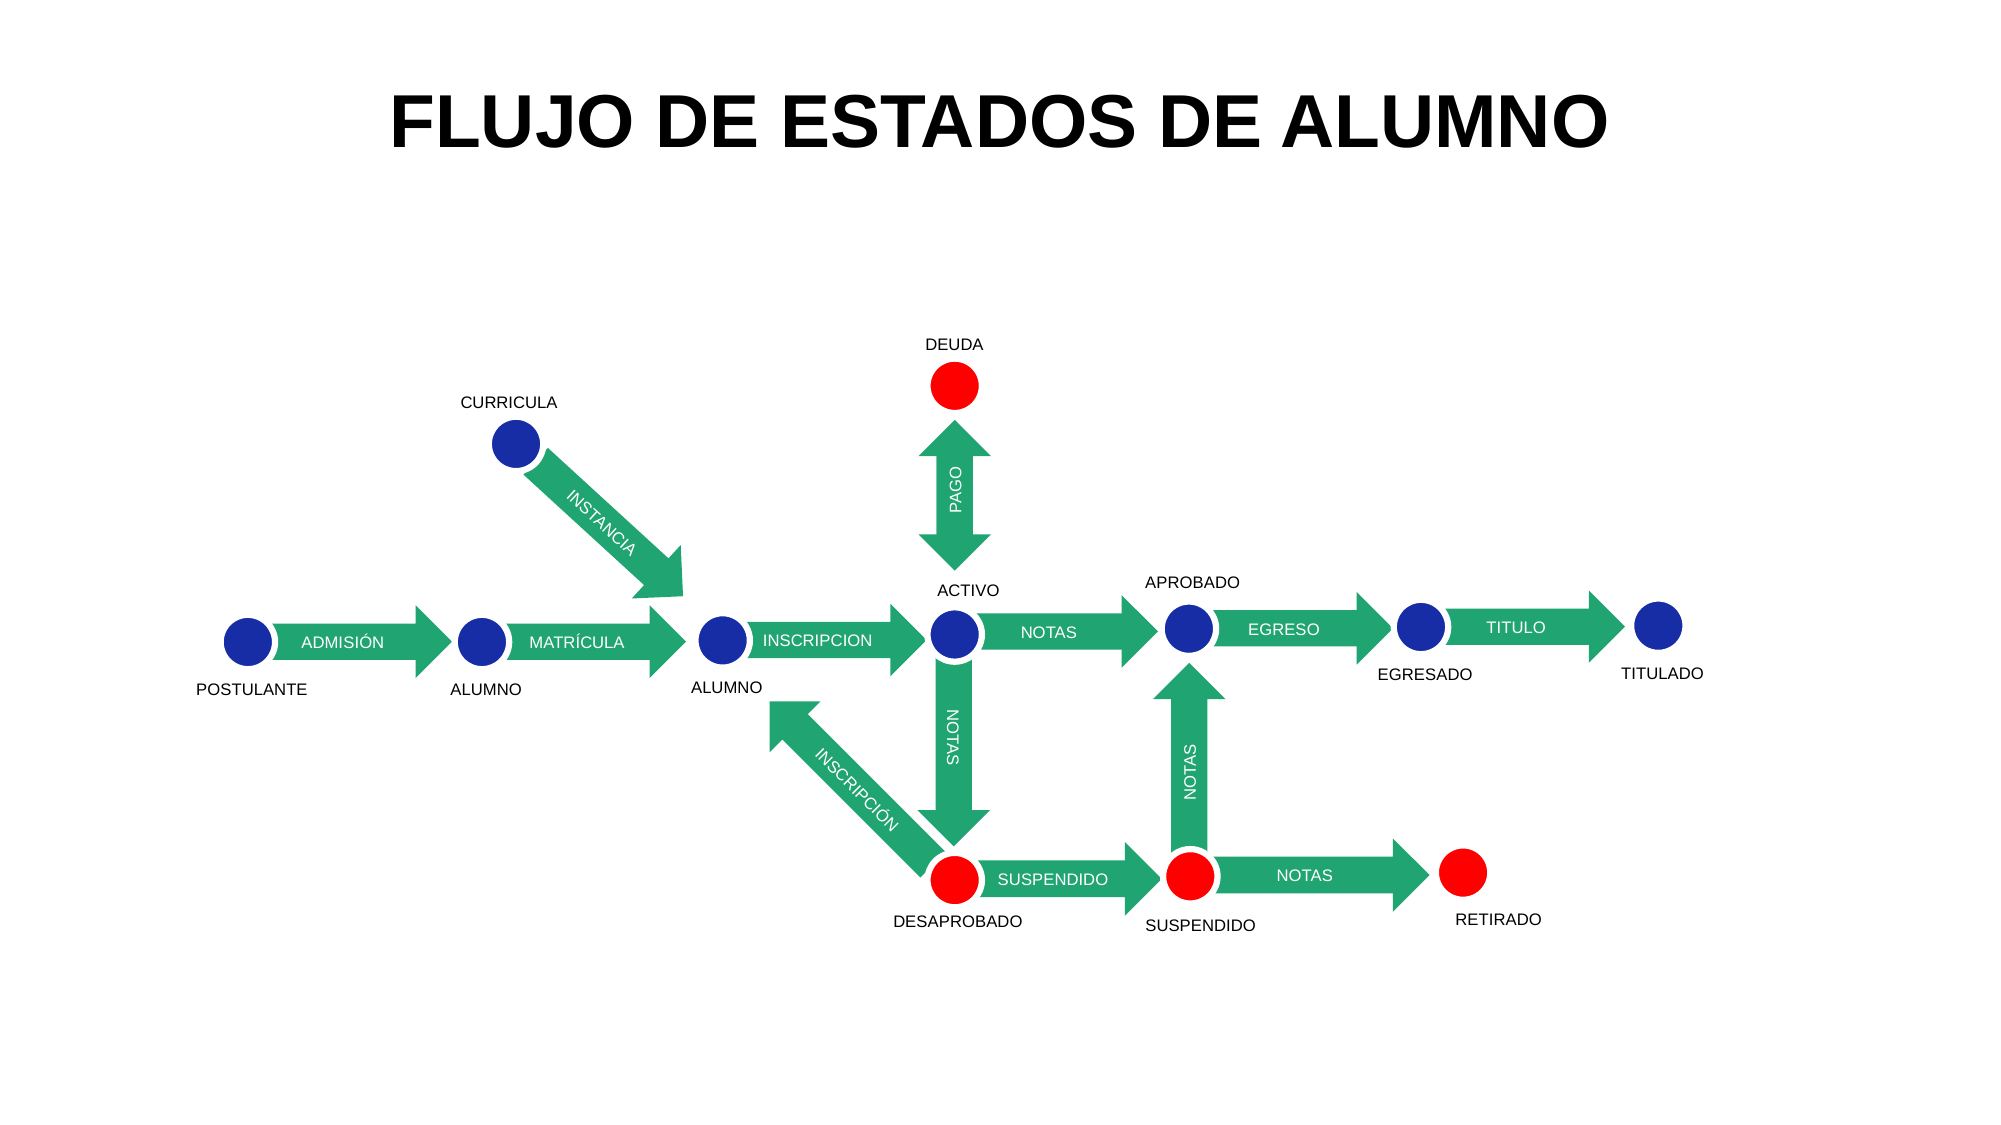

# FLUJO DE ESTADOS DE ALUMNO
PAGO

DEUDA
PAGO
CURRICULA

INSTANCIA
 APROBADO
EGRESO

 ACTIVO

NOTAS
TITULO

EGRESADO
NOTAS

INSCRIPCION

ALUMNO
ADMISIÓN
MATRÍCULA

ALUMNO

TITULADO
POSTULANTE
NOTAS
INSCRIPCIÓN
NOTAS
SUSPENDIDO

RETIRADO
DESAPROBADO
SUSPENDIDO